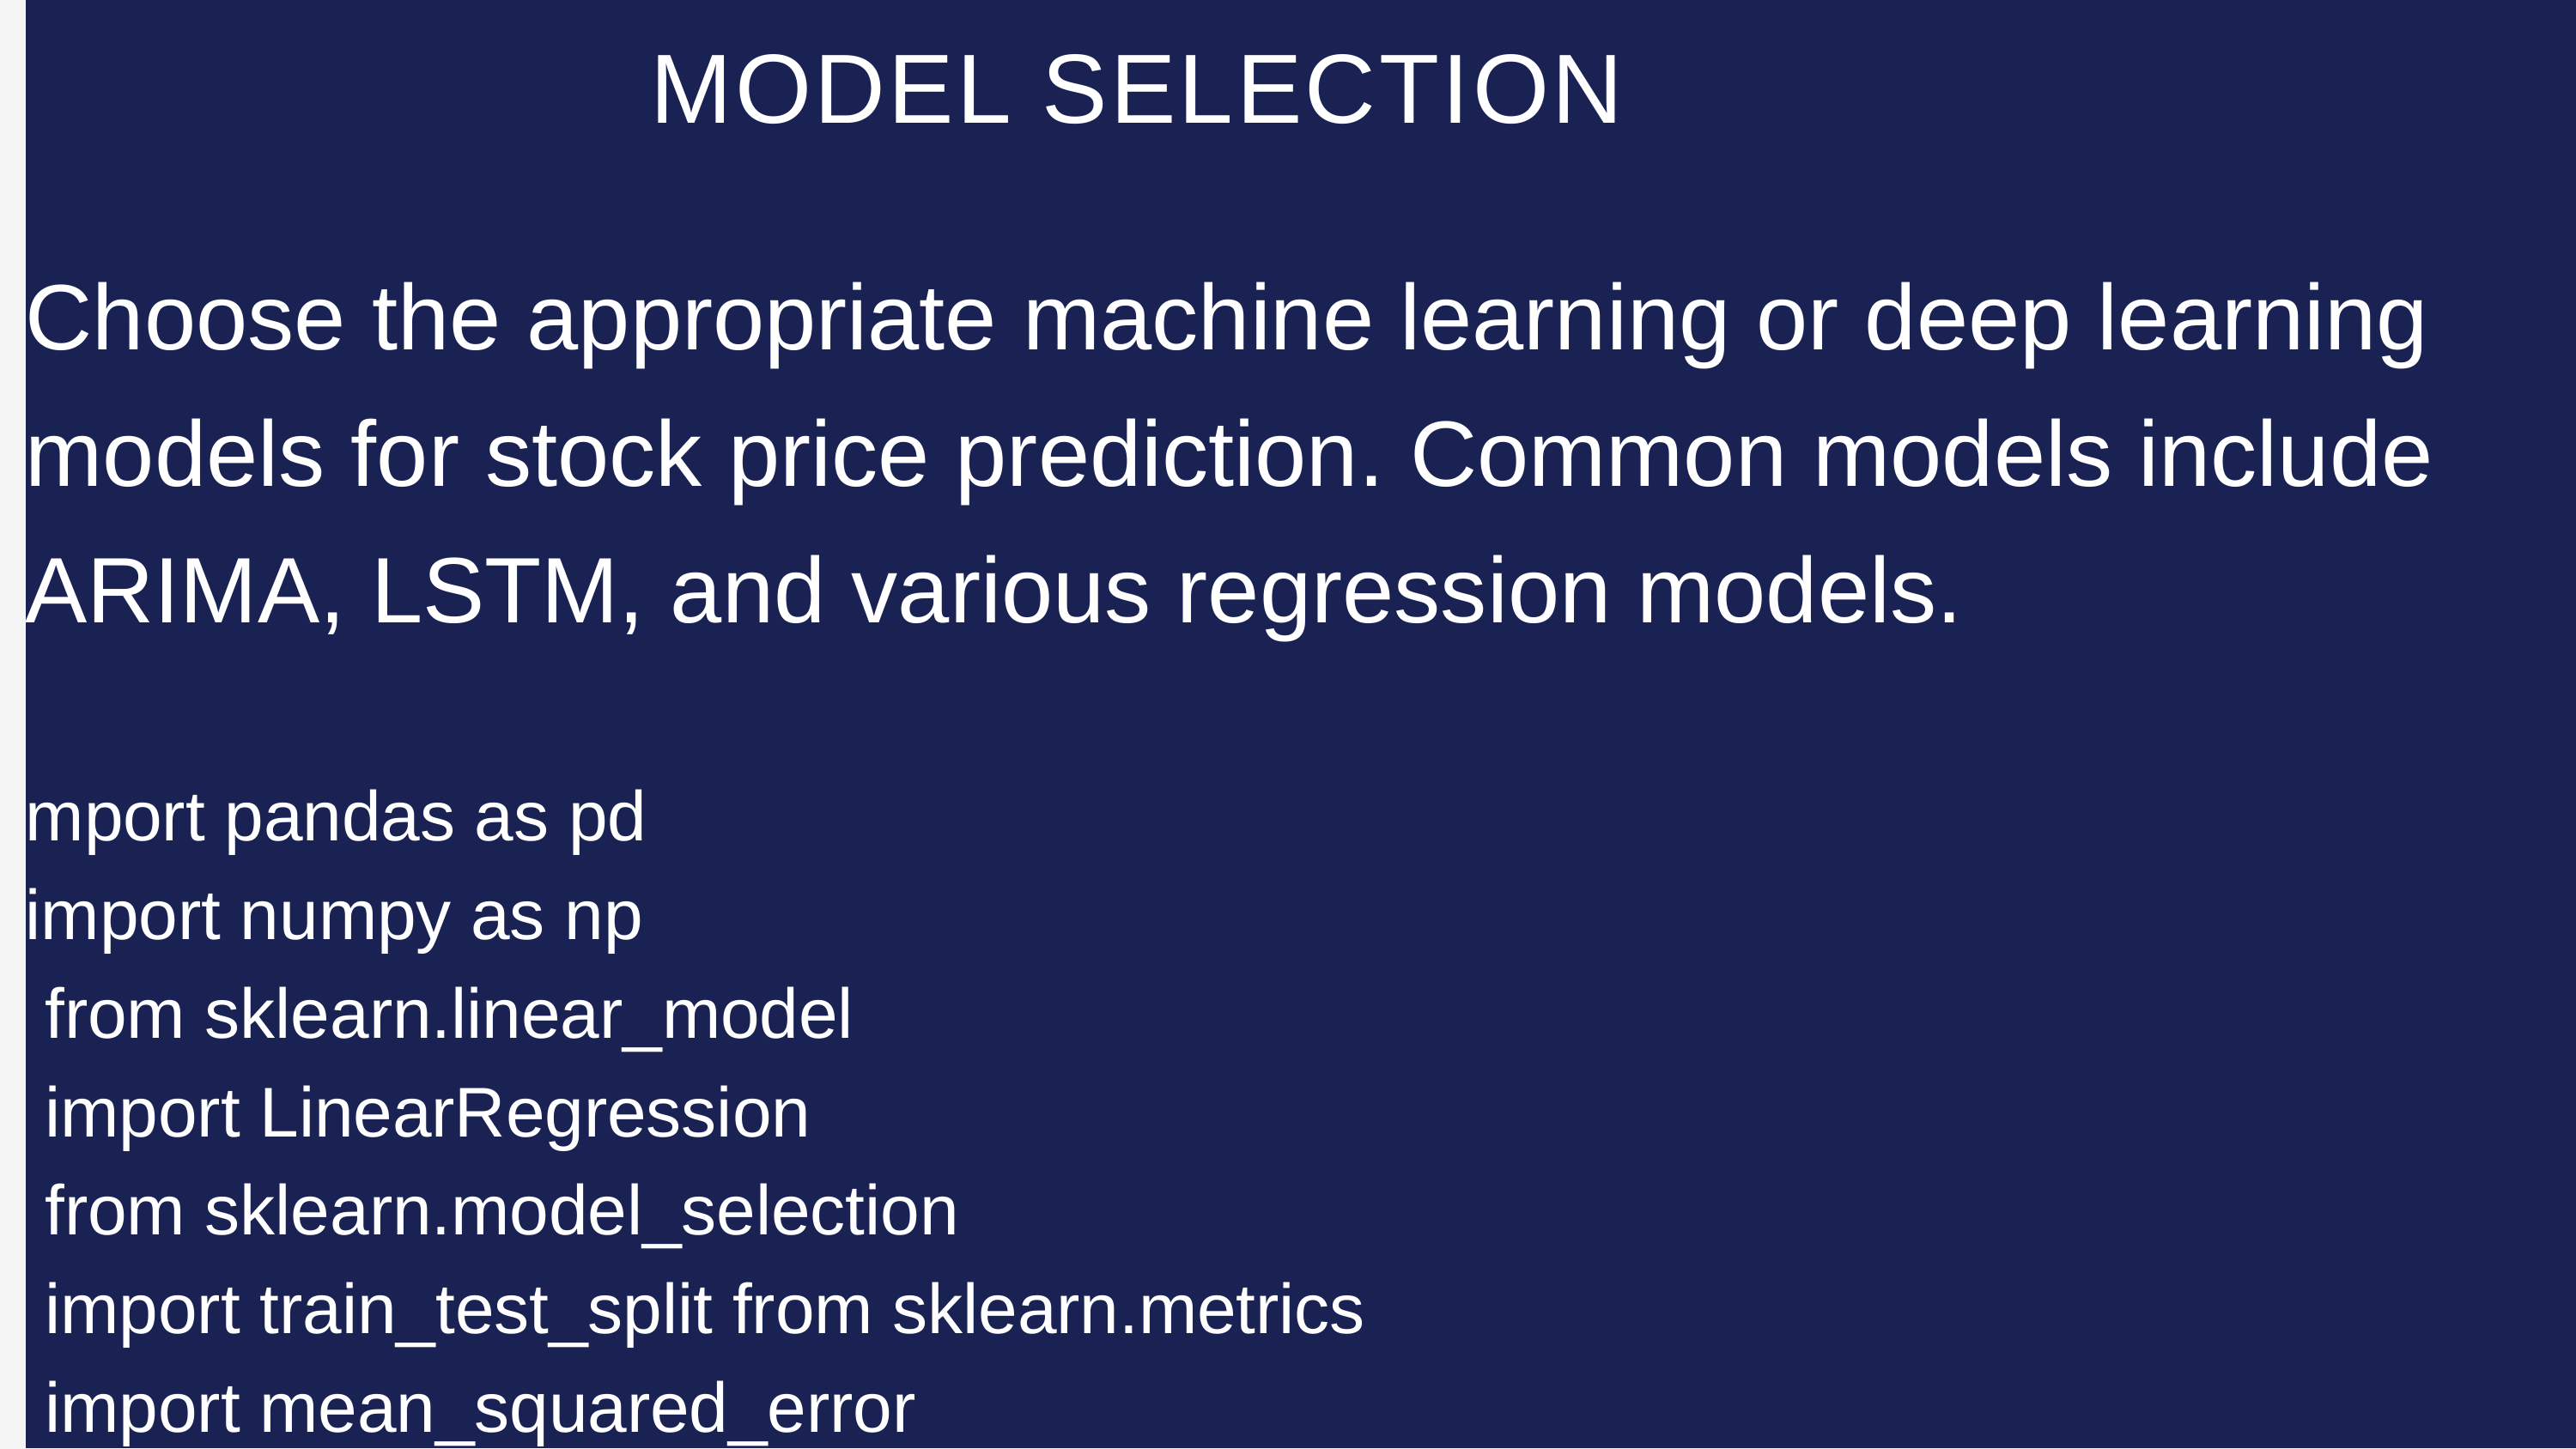

MODEL SELECTION
Choose the appropriate machine learning or deep learning models for stock price prediction. Common models include ARIMA, LSTM, and various regression models.
mport pandas as pd
import numpy as np
 from sklearn.linear_model
 import LinearRegression
 from sklearn.model_selection
 import train_test_split from sklearn.metrics
 import mean_squared_error